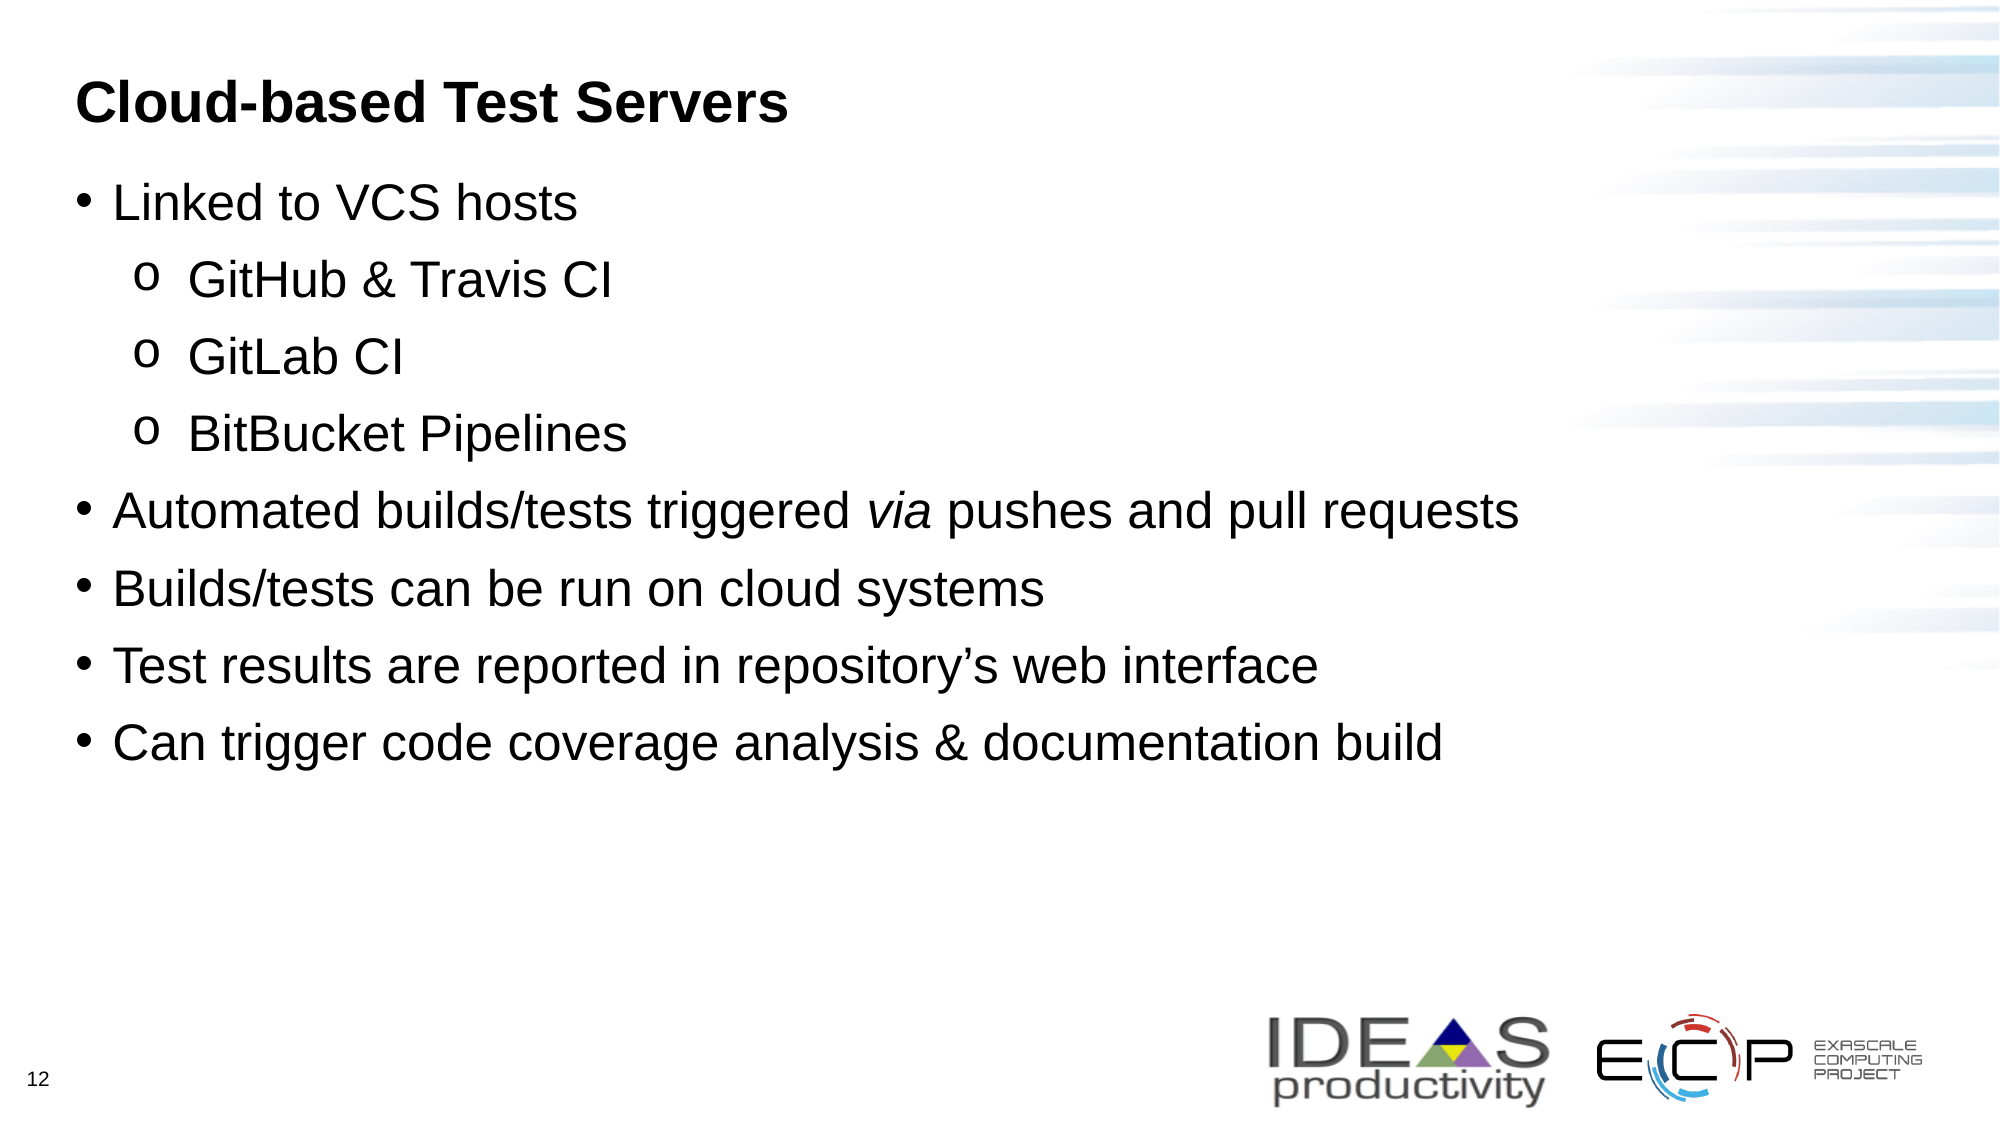

# Cloud-based Test Servers
Linked to VCS hosts
GitHub & Travis CI
GitLab CI
BitBucket Pipelines
Automated builds/tests triggered via pushes and pull requests
Builds/tests can be run on cloud systems
Test results are reported in repository’s web interface
Can trigger code coverage analysis & documentation build